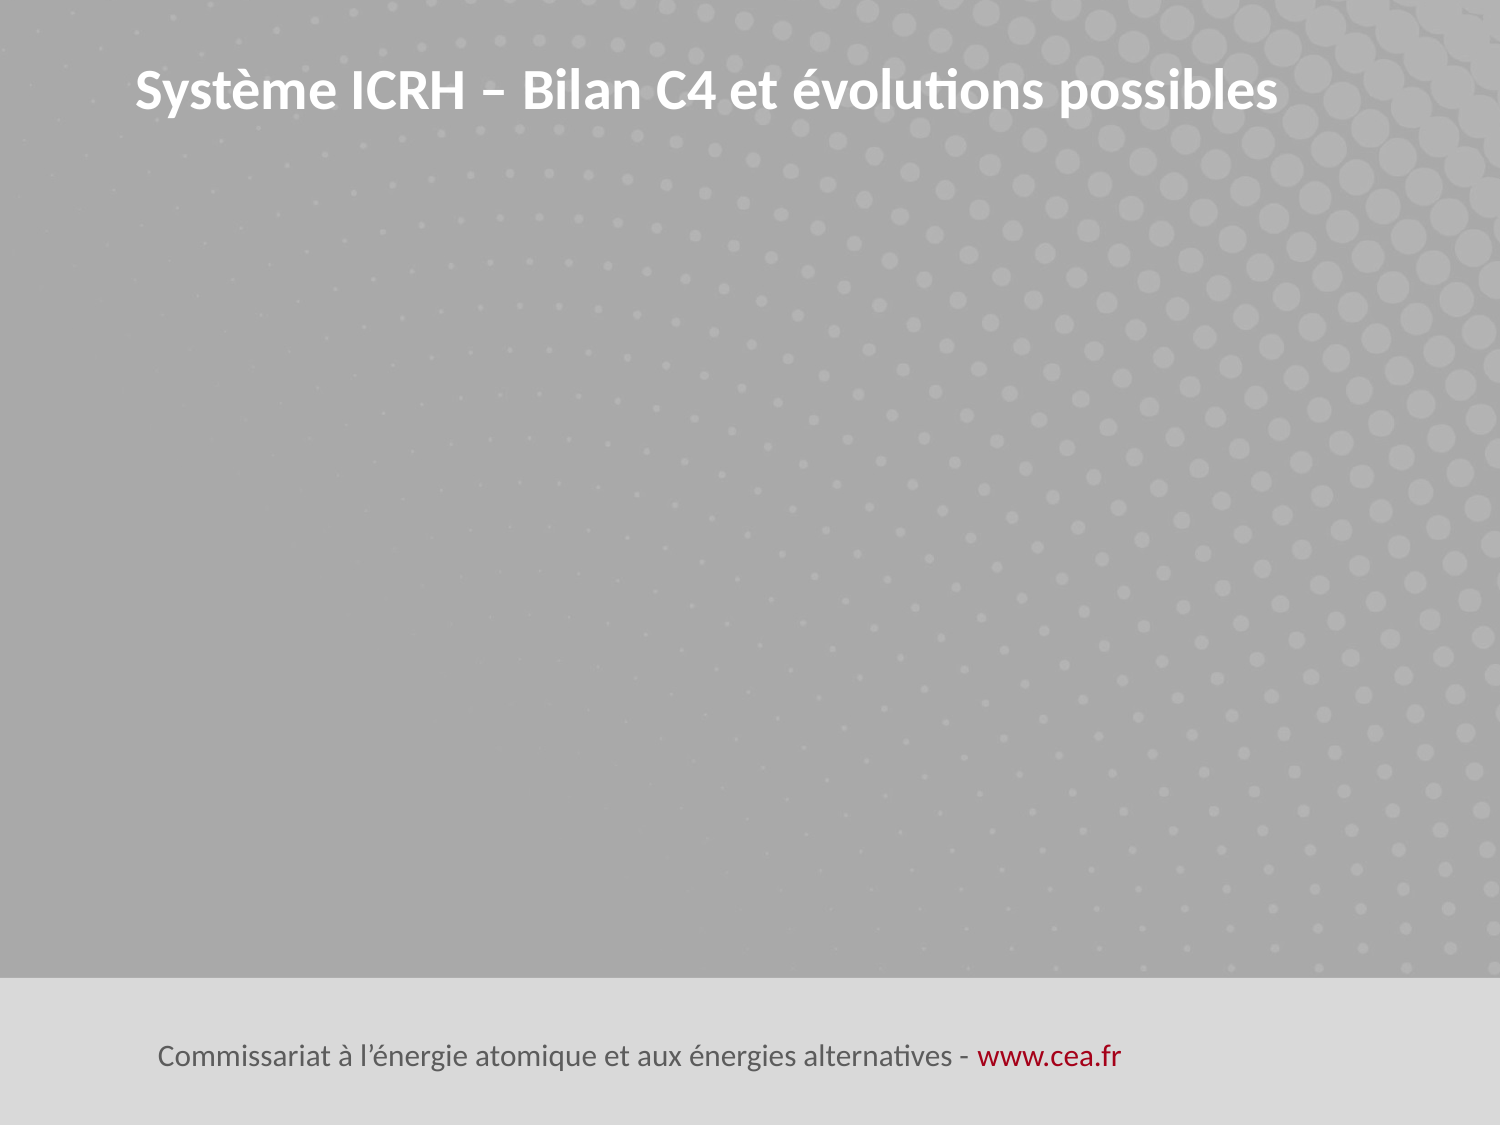

Système ICRH – Bilan C4 et évolutions possibles